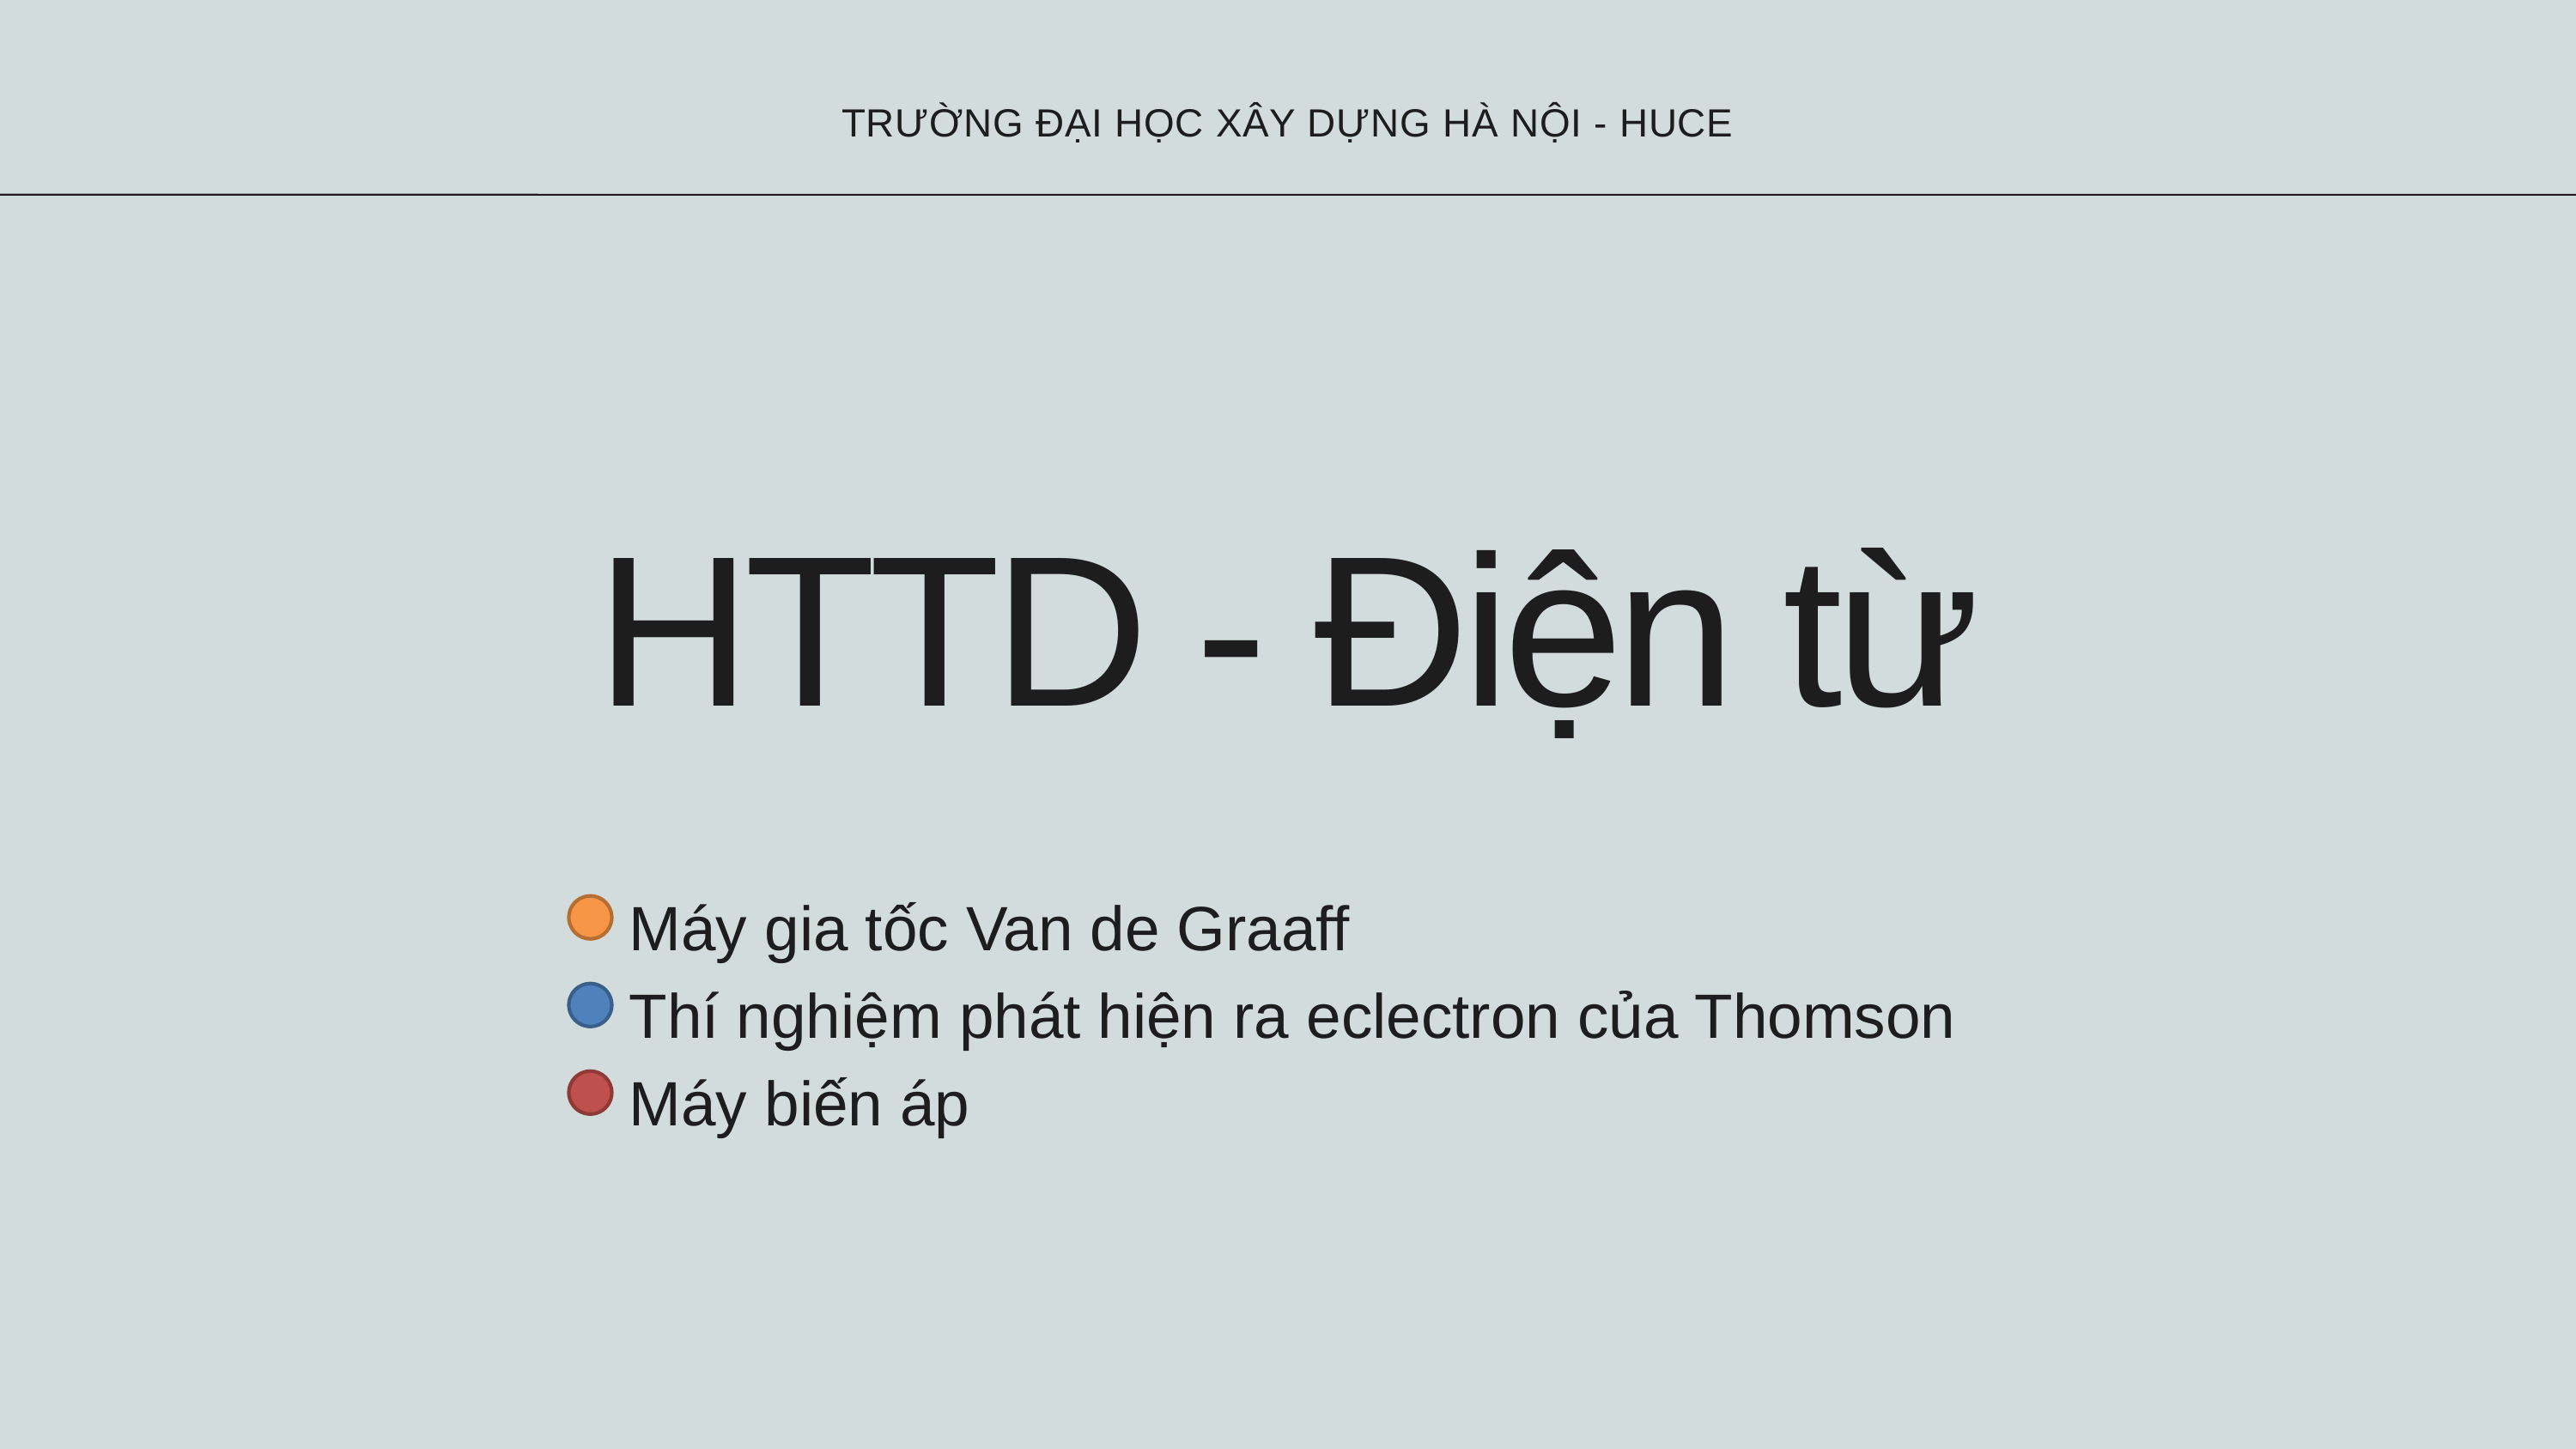

TRƯỜNG ĐẠI HỌC XÂY DỰNG HÀ NỘI - HUCE

HTTD - Điện từ
Máy gia tốc Van de Graaff
Thí nghiệm phát hiện ra eclectron của Thomson
Máy biến áp